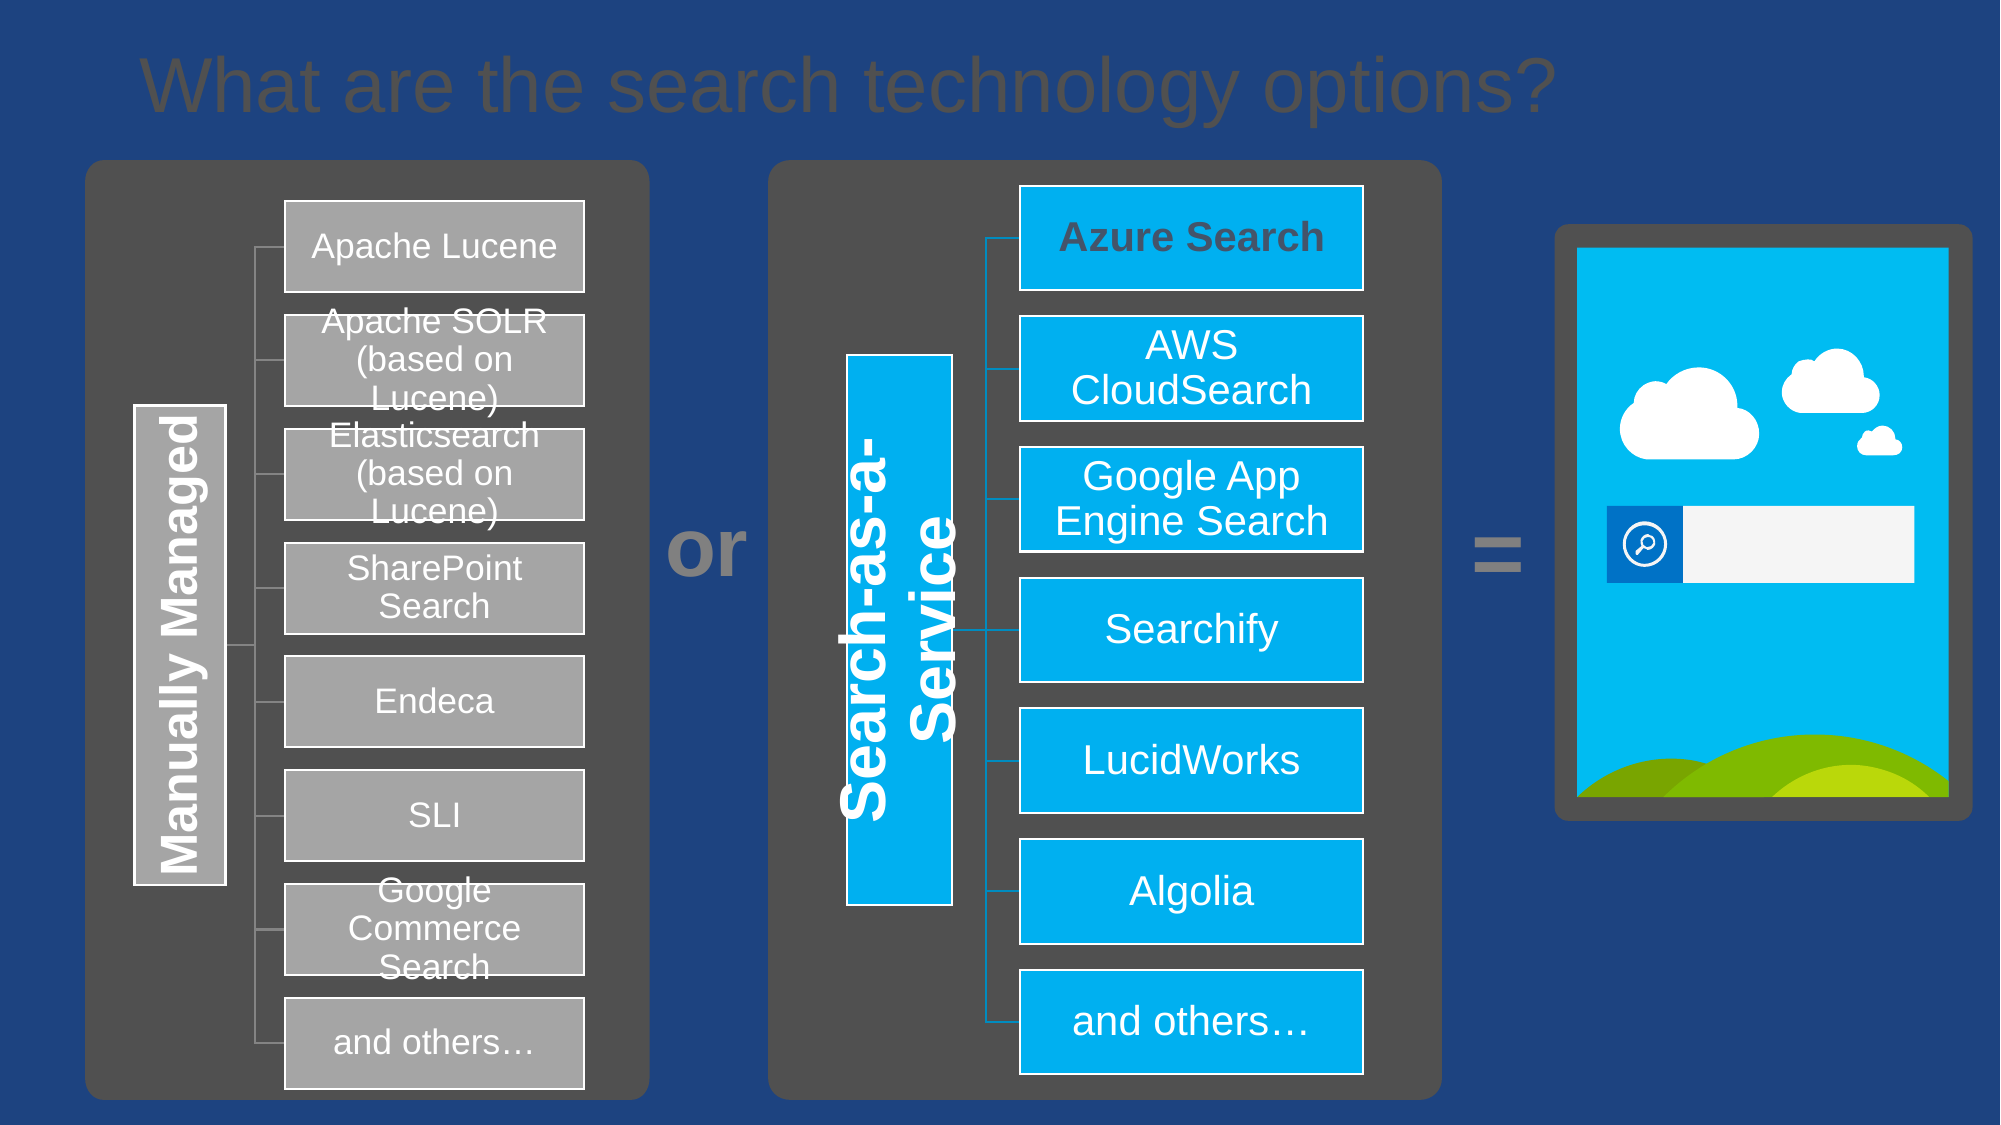

# What are the search technology options?

Search-as-a-Service
Azure Search
AWS CloudSearch
Google App Engine Search
Searchify
LucidWorks
Algolia
and others…

Manually Managed
Apache Lucene
Apache SOLR (based on Lucene)
Elasticsearch (based on Lucene)
SharePoint Search
Endeca
SLI
Google Commerce Search
and others…

or
=